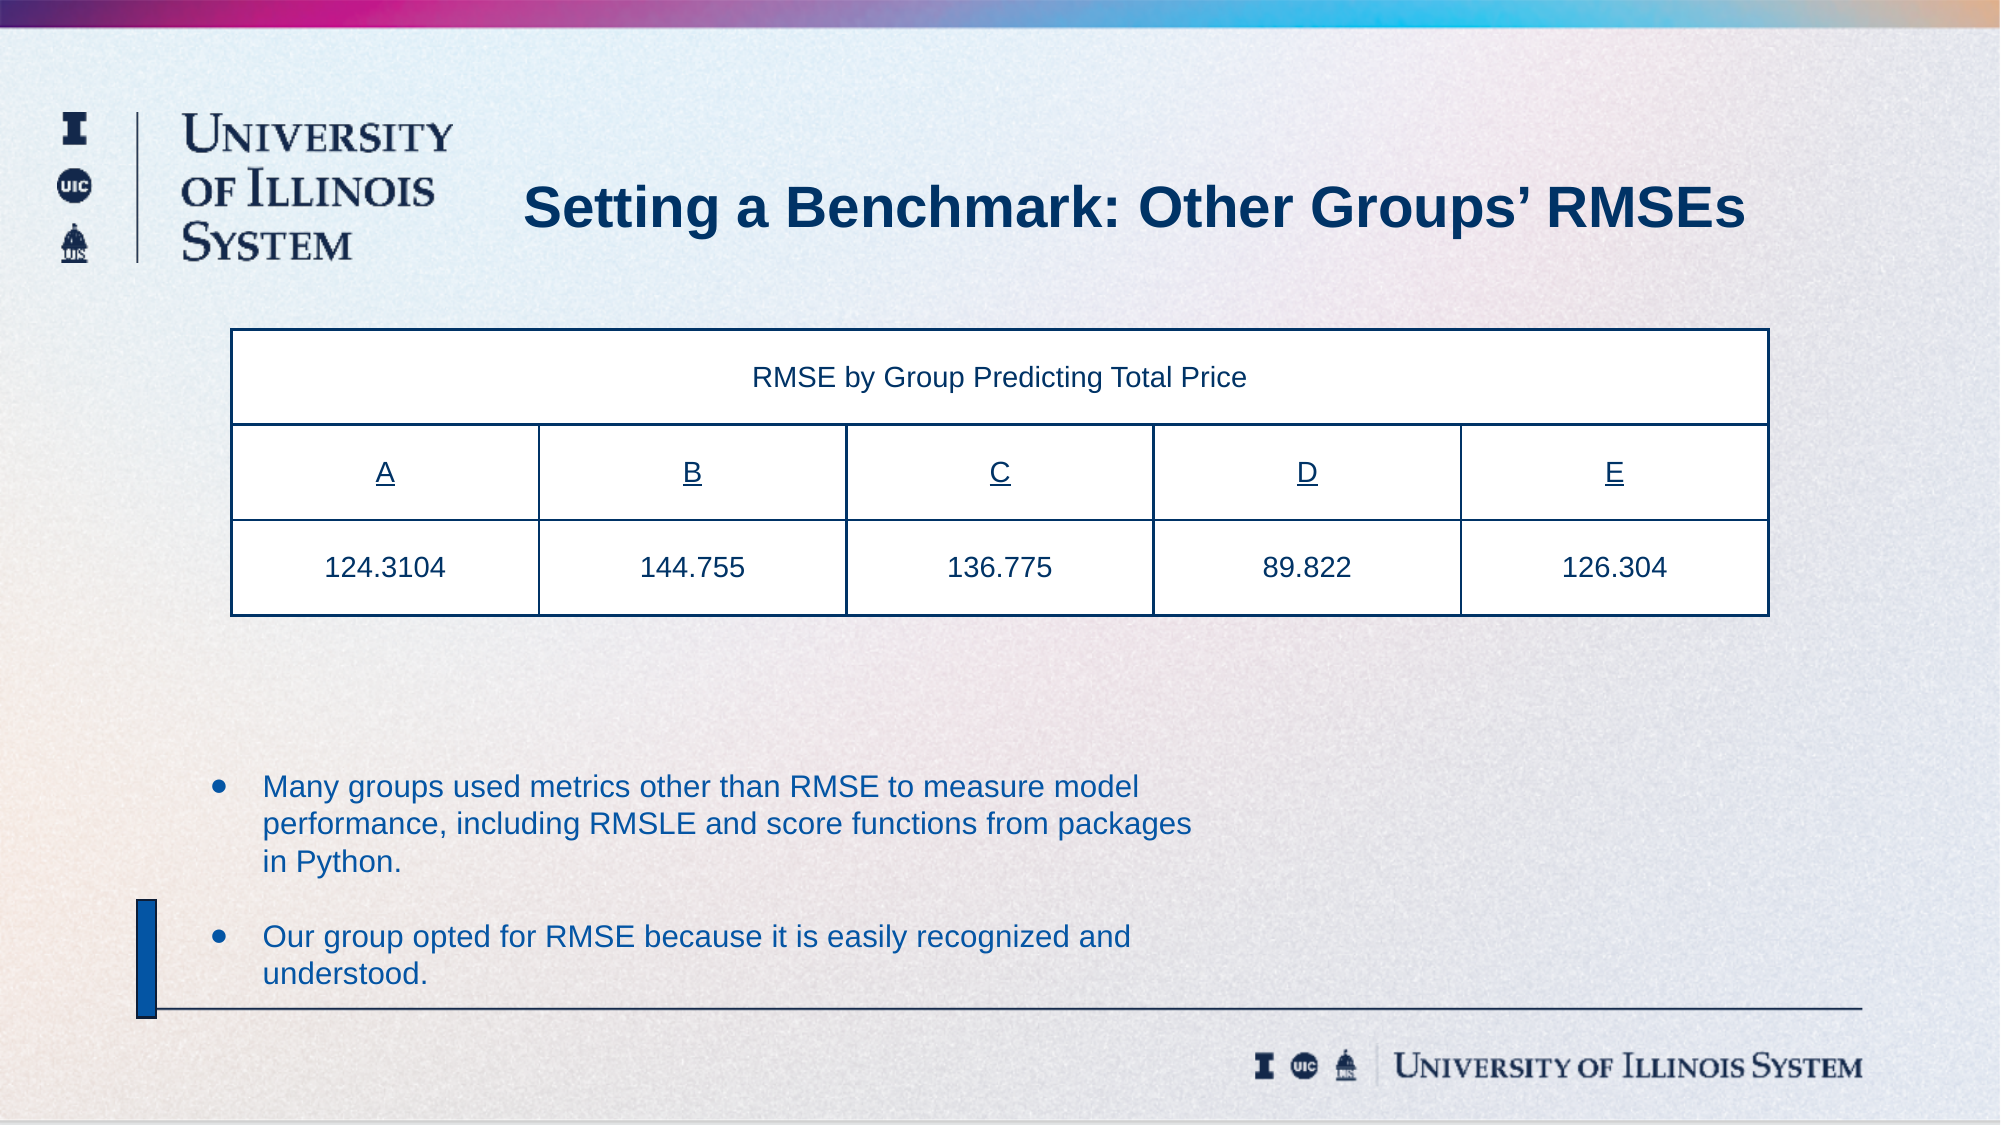

Setting a Benchmark: Other Groups’ RMSEs
| RMSE by Group Predicting Total Price |  |  |  |  |
| --- | --- | --- | --- | --- |
| A | B | C | D | E |
| 124.3104 | 144.755 | 136.775 | 89.822 | 126.304 |
Many groups used metrics other than RMSE to measure model performance, including RMSLE and score functions from packages in Python.

Our group opted for RMSE because it is easily recognized and understood.